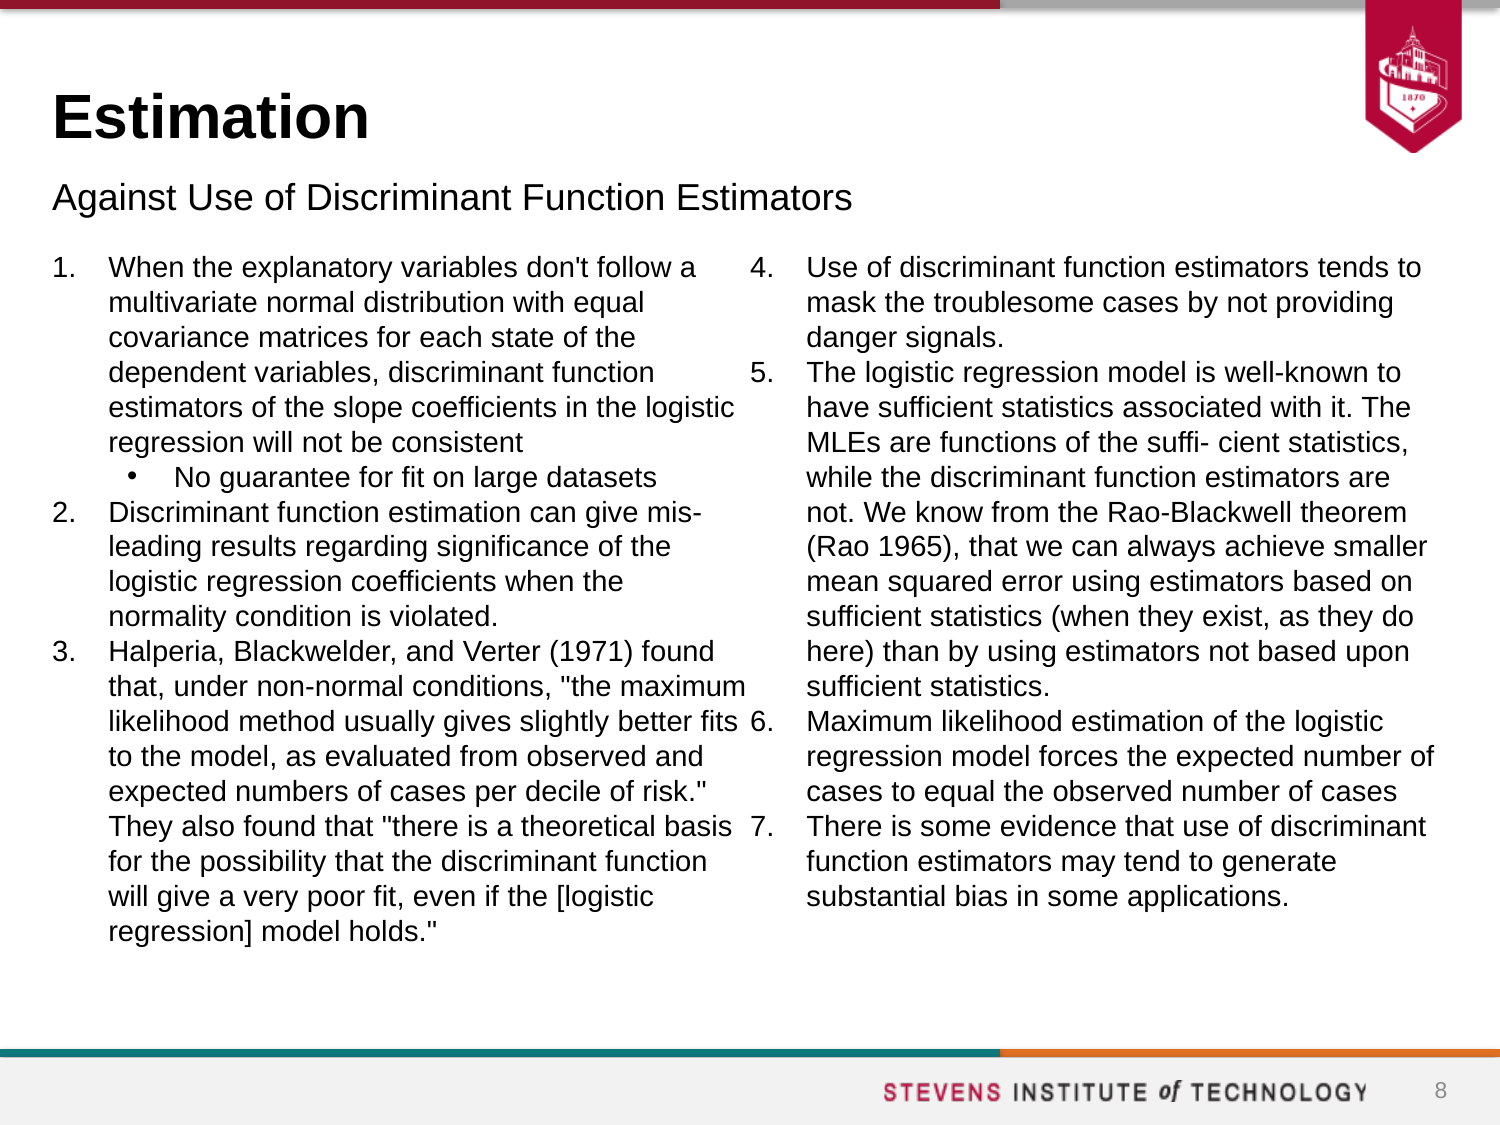

# Estimation
Against Use of Discriminant Function Estimators

When the explanatory variables don't follow a multivariate normal distribution with equal covariance matrices for each state of the dependent variables, discriminant function estimators of the slope coefficients in the logistic regression will not be consistent
No guarantee for fit on large datasets
Discriminant function estimation can give mis- leading results regarding significance of the logistic regression coefficients when the normality condition is violated.
Halperia, Blackwelder, and Verter (1971) found that, under non-normal conditions, "the maximum likelihood method usually gives slightly better fits to the model, as evaluated from observed and expected numbers of cases per decile of risk." They also found that "there is a theoretical basis for the possibility that the discriminant function will give a very poor fit, even if the [logistic regression] model holds."

Use of discriminant function estimators tends to mask the troublesome cases by not providing danger signals.
The logistic regression model is well-known to have sufficient statistics associated with it. The MLEs are functions of the suffi- cient statistics, while the discriminant function estimators are not. We know from the Rao-Blackwell theorem (Rao 1965), that we can always achieve smaller mean squared error using estimators based on sufficient statistics (when they exist, as they do here) than by using estimators not based upon sufficient statistics.
Maximum likelihood estimation of the logistic regression model forces the expected number of cases to equal the observed number of cases
There is some evidence that use of discriminant function estimators may tend to generate substantial bias in some applications.

8